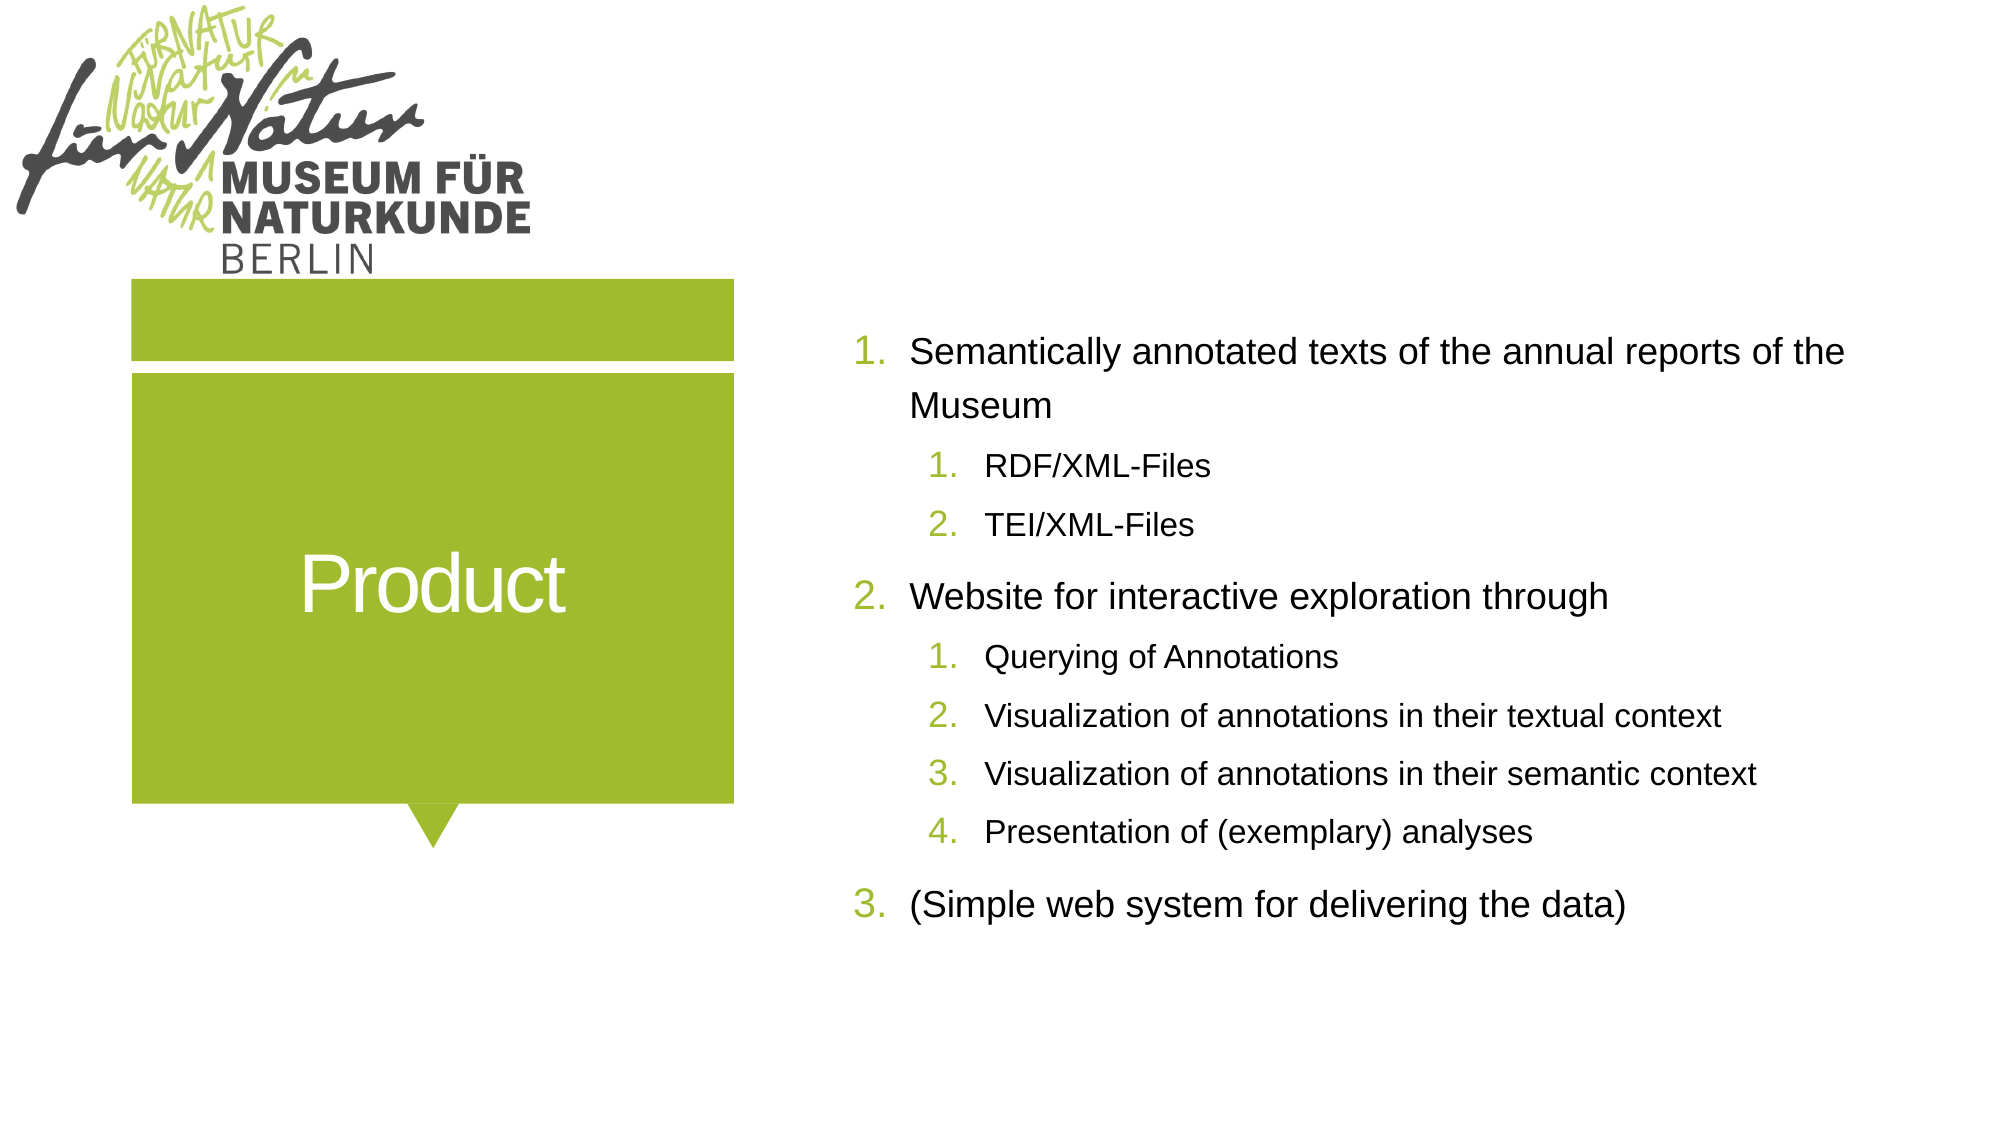

Semantically annotated texts of the annual reports of the Museum
RDF/XML-Files
TEI/XML-Files
Website for interactive exploration through
Querying of Annotations
Visualization of annotations in their textual context
Visualization of annotations in their semantic context
Presentation of (exemplary) analyses
(Simple web system for delivering the data)

# Product